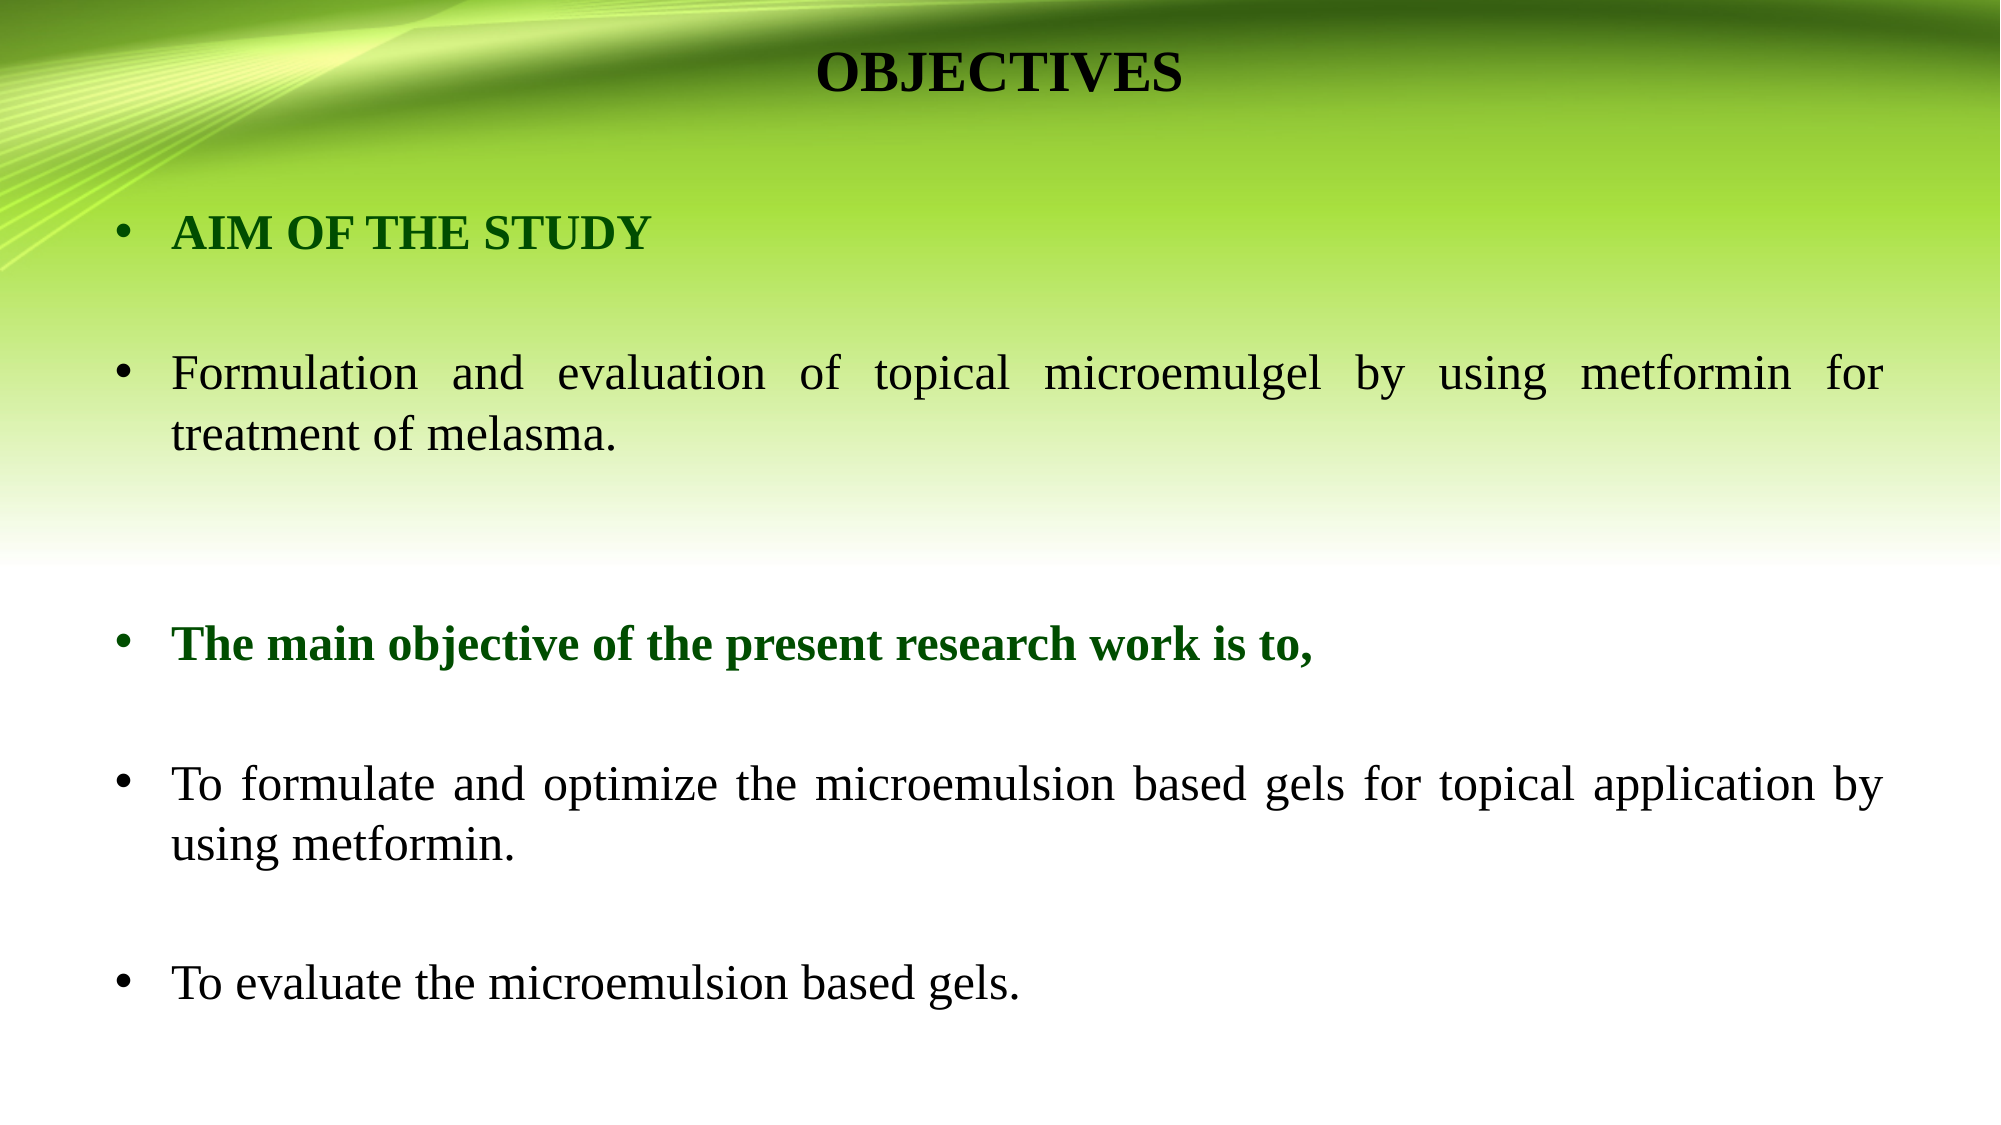

# OBJECTIVES
AIM OF THE STUDY

Formulation and evaluation of topical microemulgel by using metformin for treatment of melasma.

The main objective of the present research work is to,

To formulate and optimize the microemulsion based gels for topical application by using metformin.

To evaluate the microemulsion based gels.